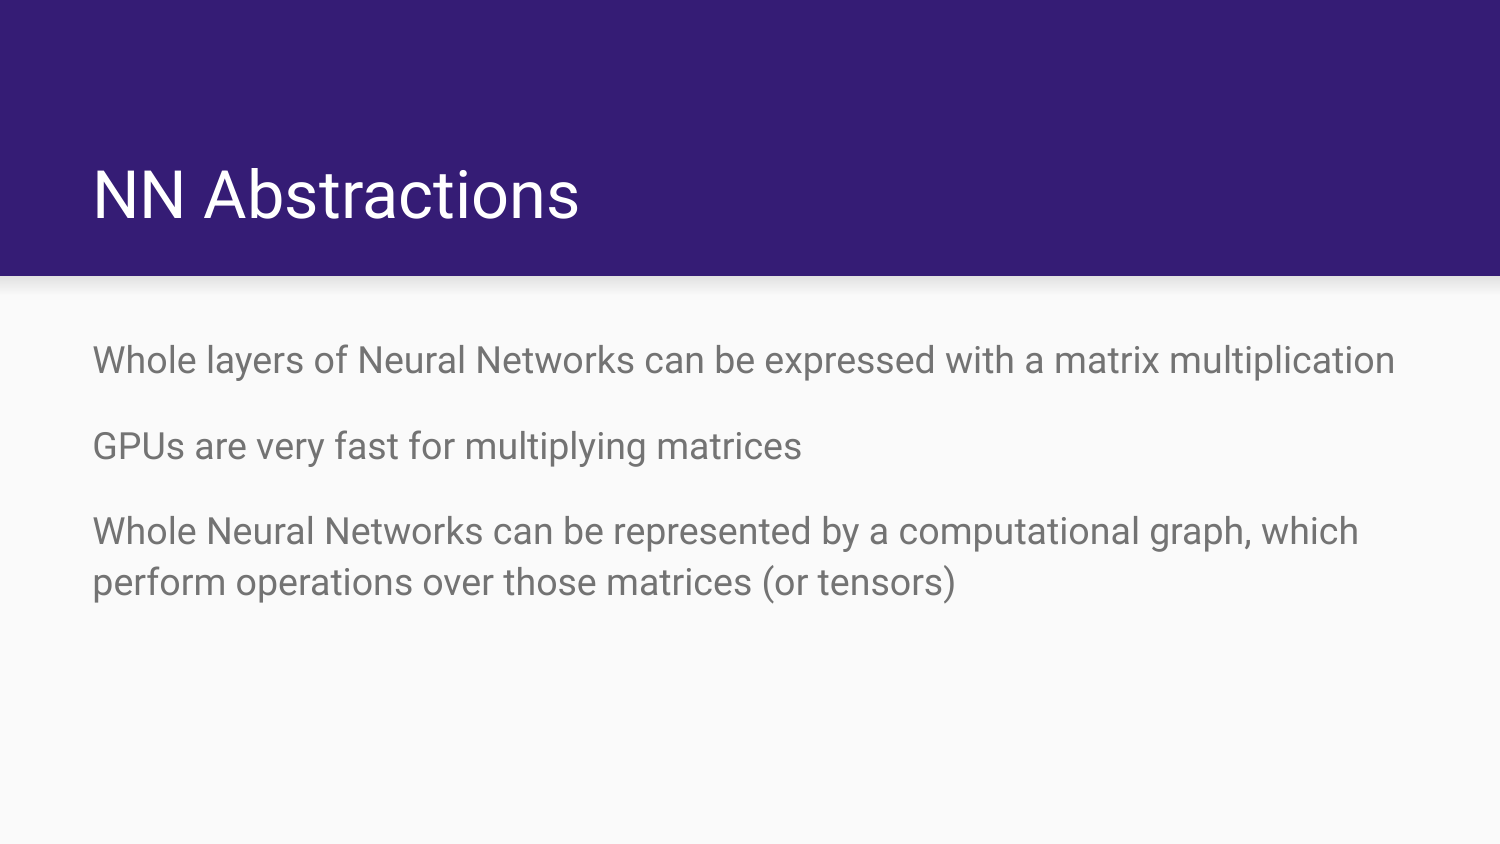

# NN Abstractions
Whole layers of Neural Networks can be expressed with a matrix multiplication
GPUs are very fast for multiplying matrices
Whole Neural Networks can be represented by a computational graph, which perform operations over those matrices (or tensors)